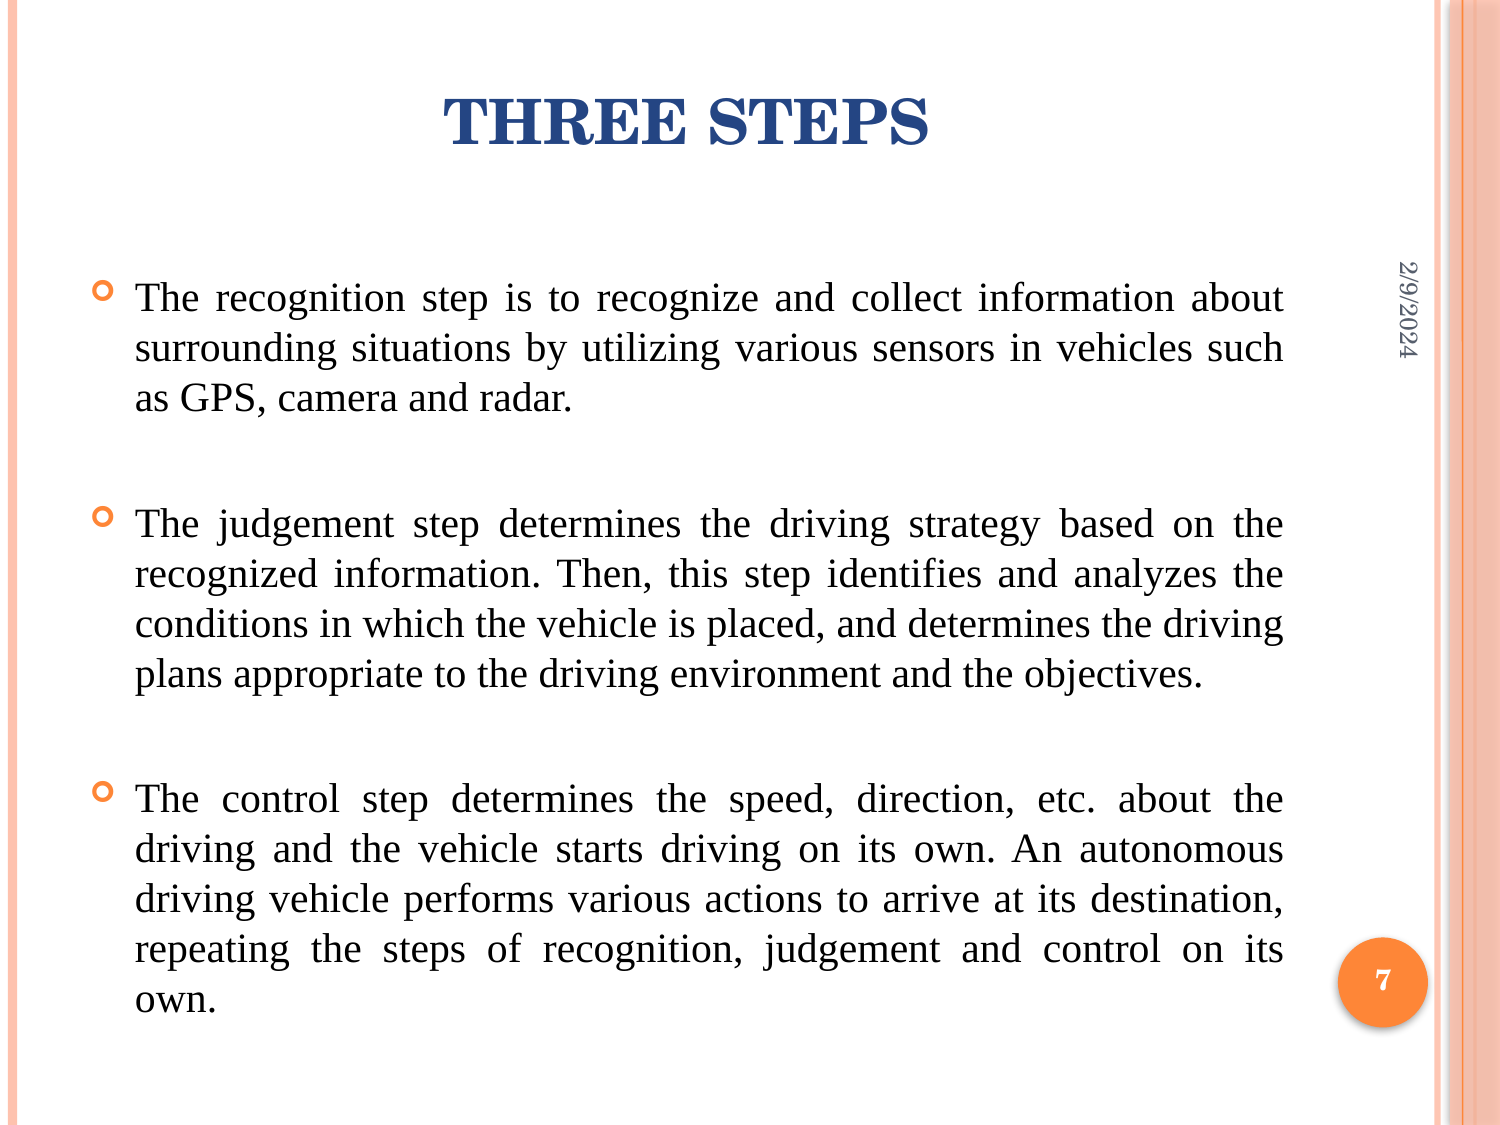

# Three Steps
2/9/2024
The recognition step is to recognize and collect information about surrounding situations by utilizing various sensors in vehicles such as GPS, camera and radar.

The judgement step determines the driving strategy based on the recognized information. Then, this step identifies and analyzes the conditions in which the vehicle is placed, and determines the driving plans appropriate to the driving environment and the objectives.

The control step determines the speed, direction, etc. about the driving and the vehicle starts driving on its own. An autonomous driving vehicle performs various actions to arrive at its destination, repeating the steps of recognition, judgement and control on its own.
7